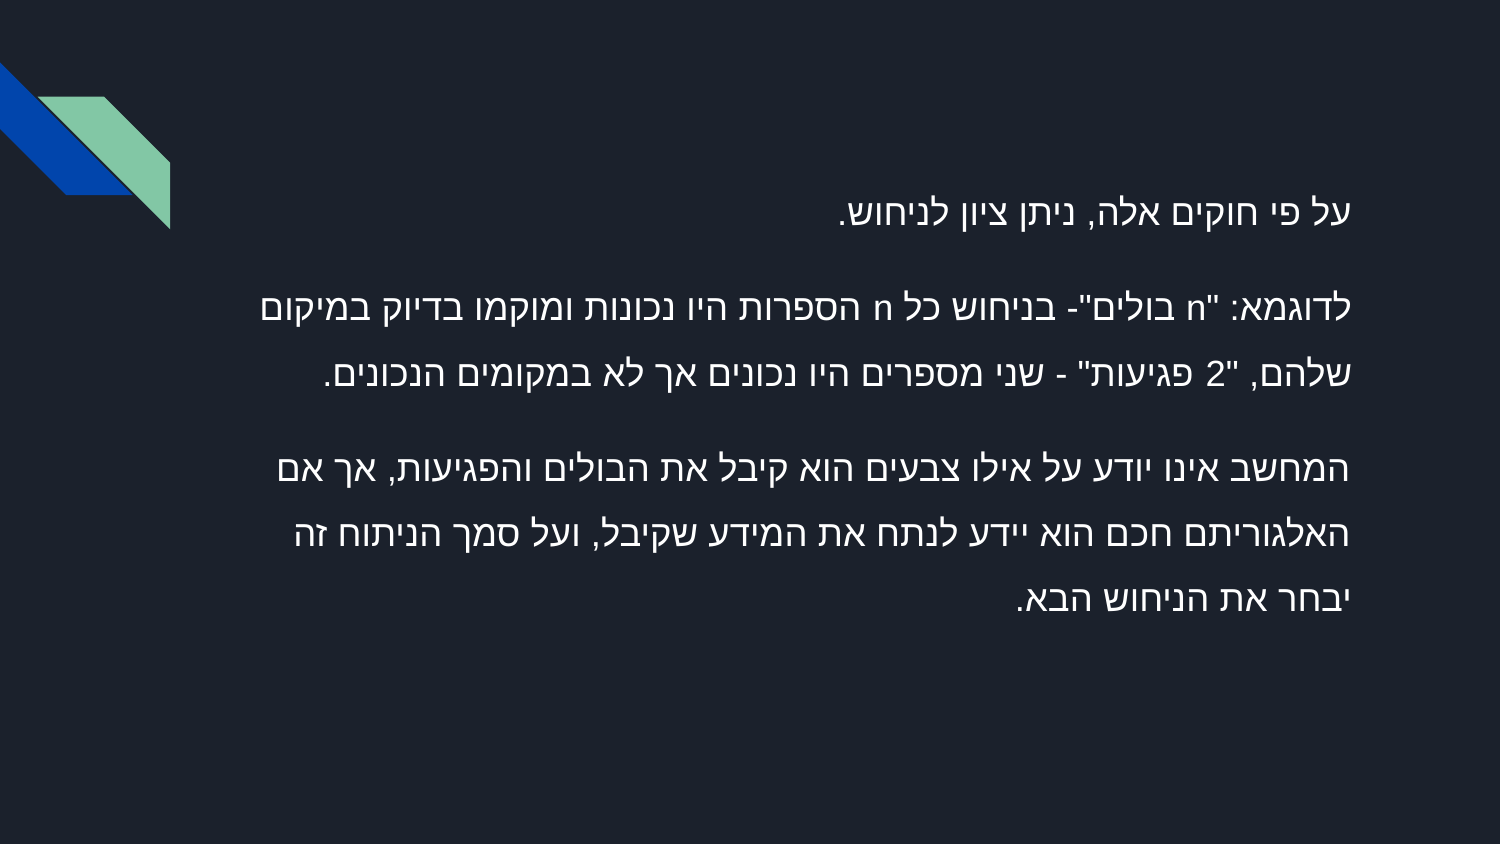

על פי חוקים אלה, ניתן ציון לניחוש.
לדוגמא: "n בולים"- בניחוש כל n הספרות היו נכונות ומוקמו בדיוק במיקום שלהם, "2 פגיעות" - שני מספרים היו נכונים אך לא במקומים הנכונים.
המחשב אינו יודע על אילו צבעים הוא קיבל את הבולים והפגיעות, אך אם האלגוריתם חכם הוא יידע לנתח את המידע שקיבל, ועל סמך הניתוח זה יבחר את הניחוש הבא.